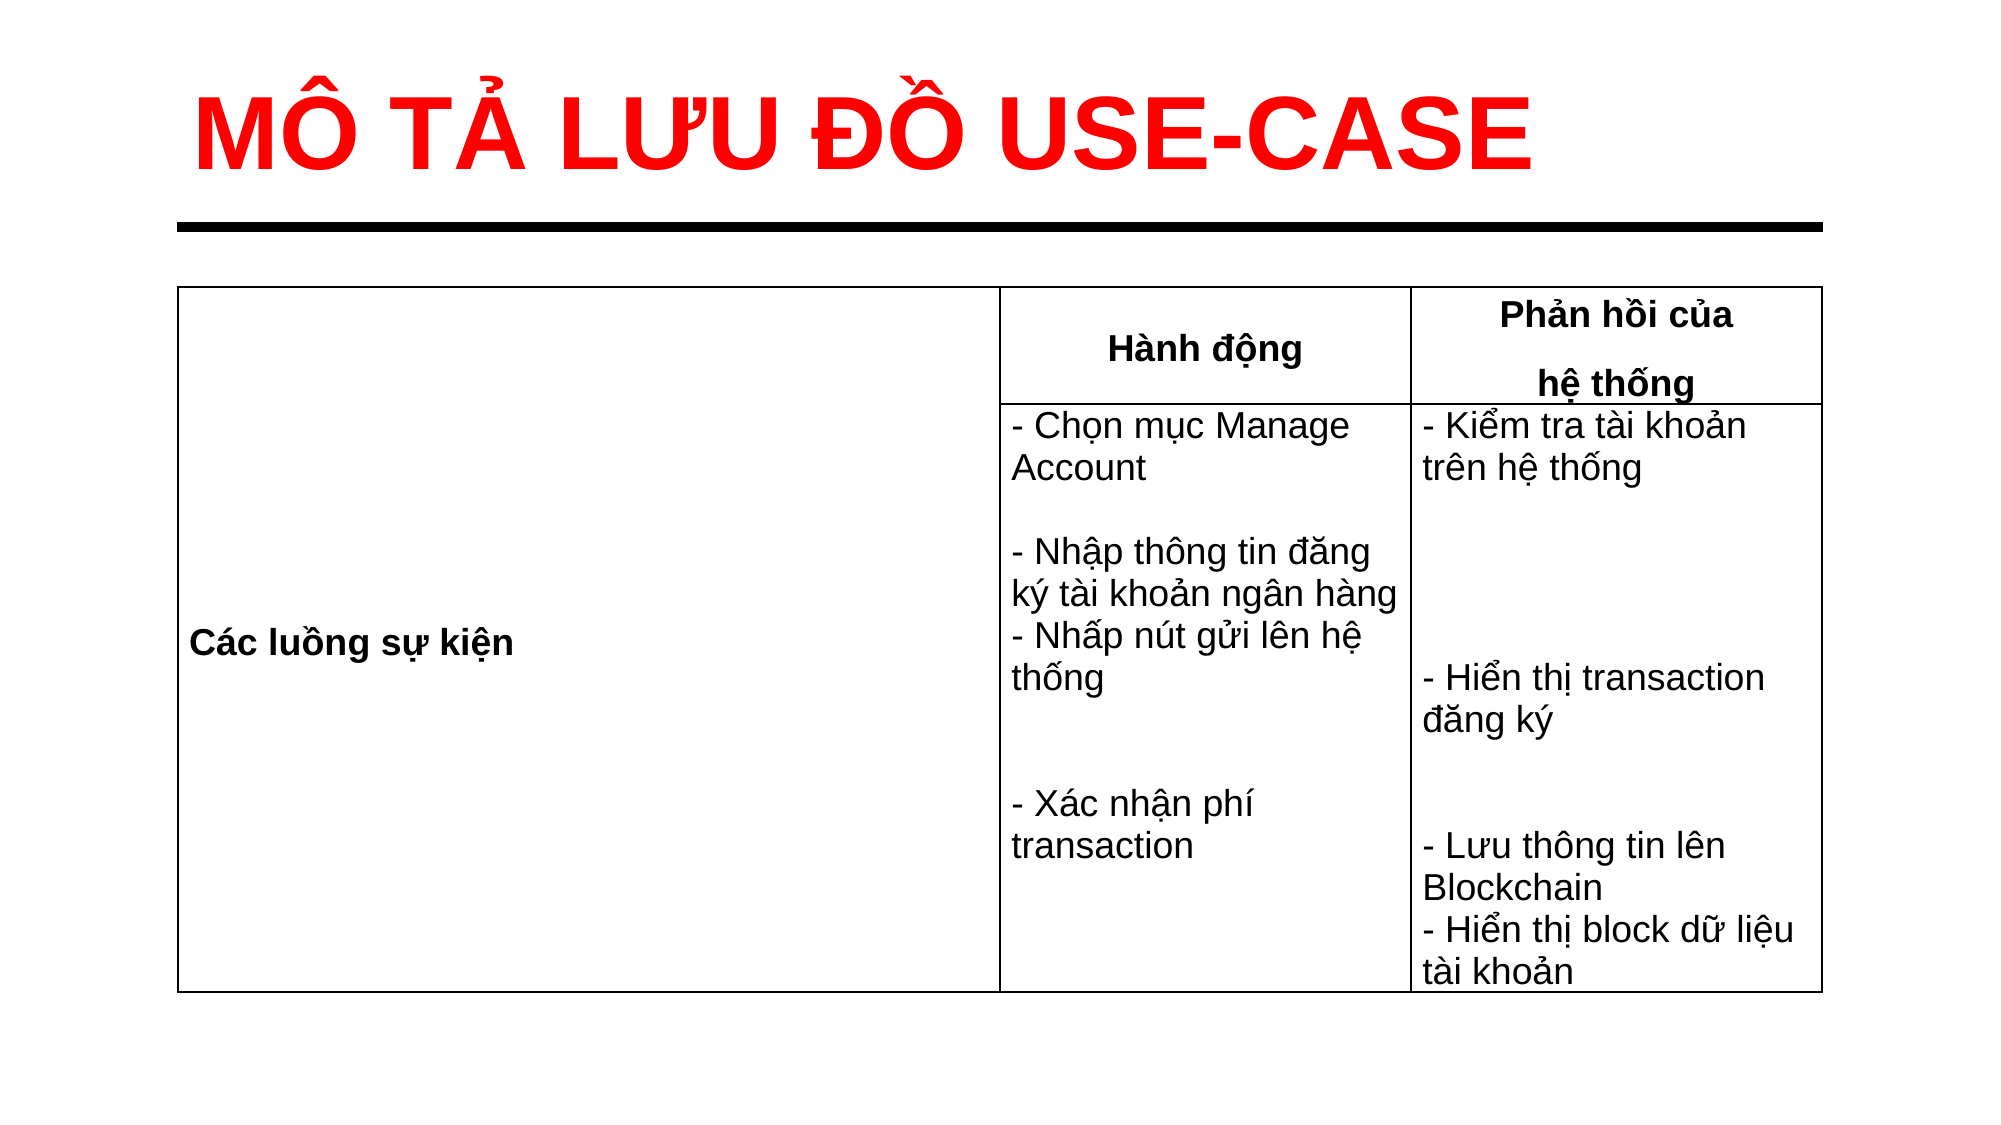

MÔ TẢ LƯU ĐỒ USE-CASE

| Các luồng sự kiện | Hành động | Phản hồi của hệ thống |
| --- | --- | --- |
|  | - Chọn mục Manage Account   - Nhập thông tin đăng ký tài khoản ngân hàng - Nhấp nút gửi lên hệ thống   - Xác nhận phí transaction | - Kiểm tra tài khoản trên hệ thống       - Hiển thị transaction đăng ký     - Lưu thông tin lên Blockchain - Hiển thị block dữ liệu tài khoản |